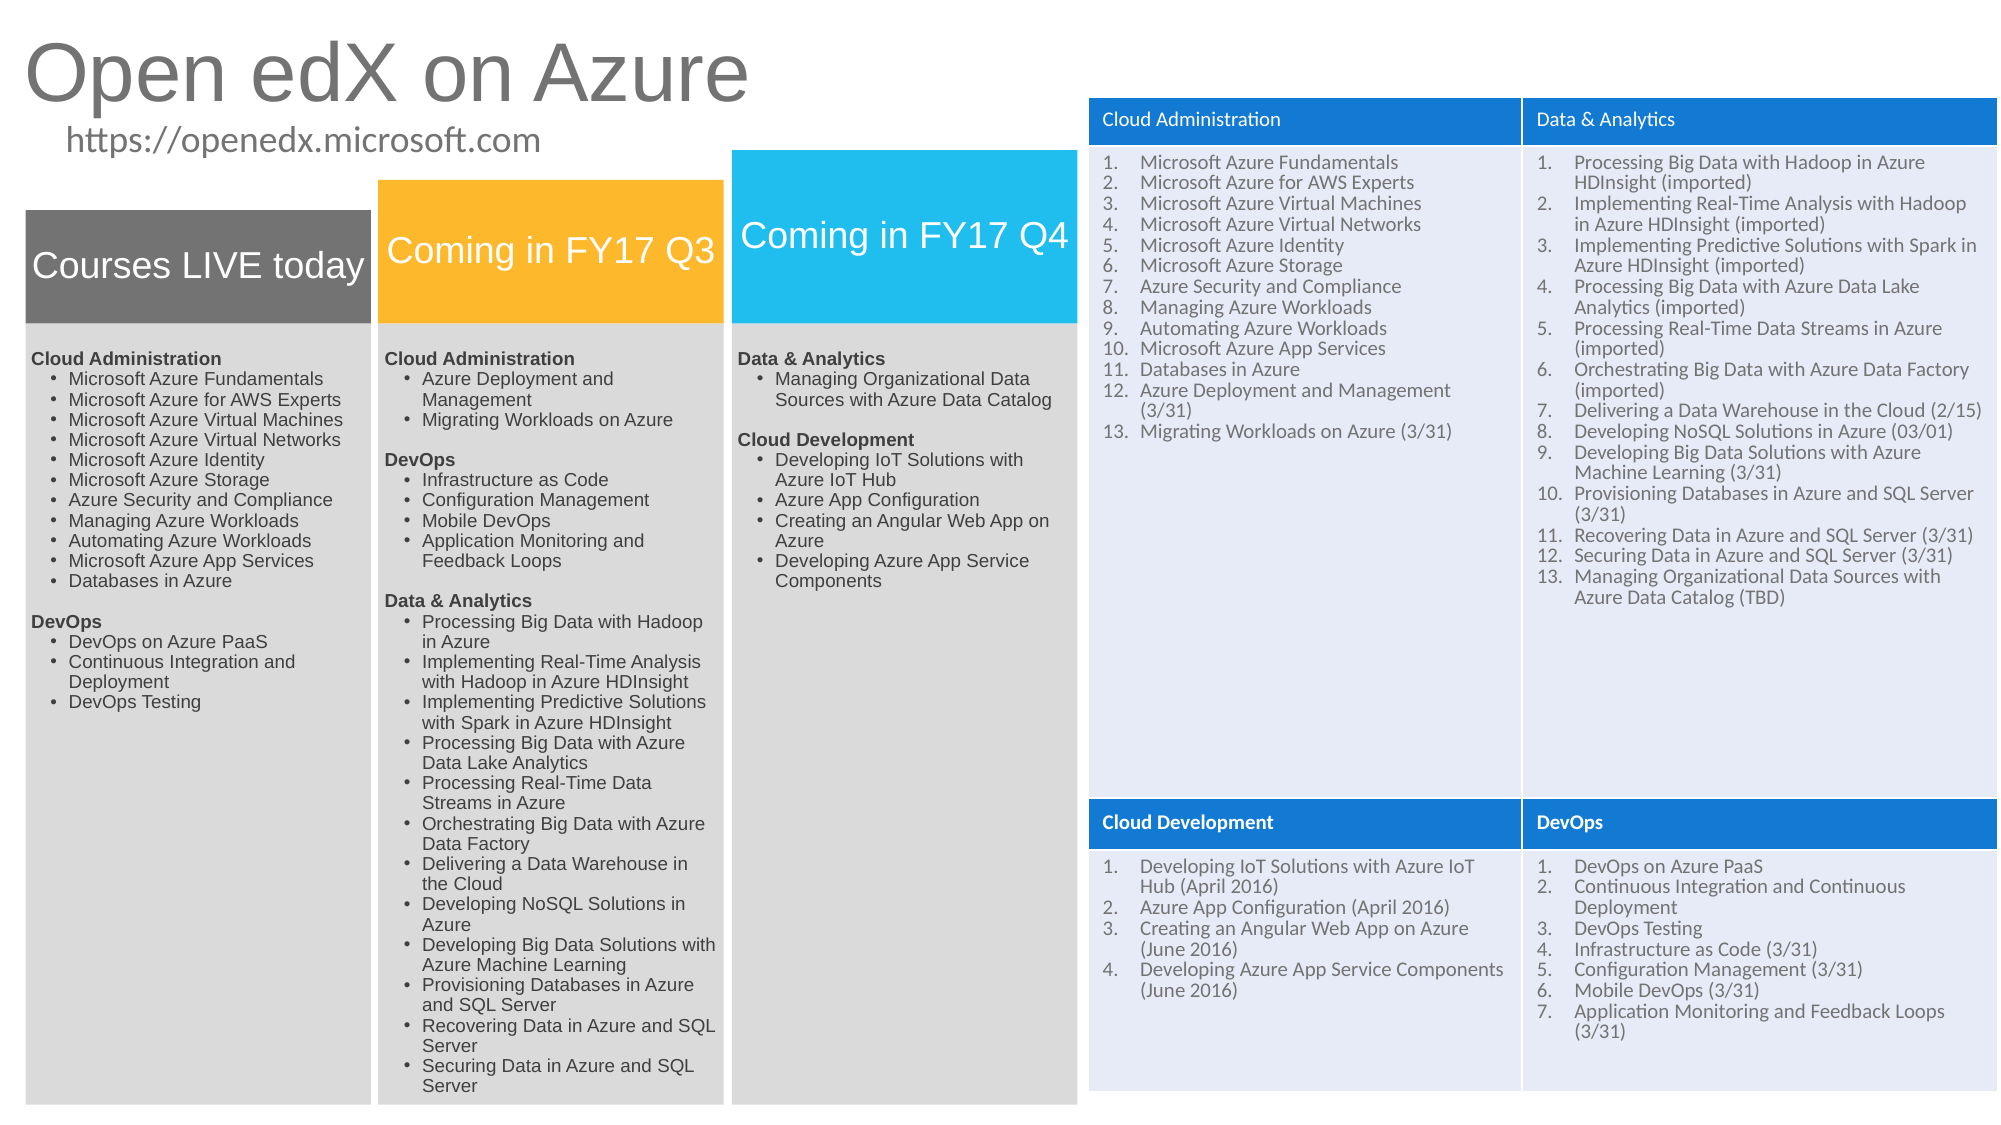

# Open edX on Azure
Full FY17 Course Catalog
| Cloud Administration | Data & Analytics |
| --- | --- |
| Microsoft Azure Fundamentals Microsoft Azure for AWS Experts Microsoft Azure Virtual Machines Microsoft Azure Virtual Networks Microsoft Azure Identity Microsoft Azure Storage Azure Security and Compliance Managing Azure Workloads Automating Azure Workloads Microsoft Azure App Services Databases in Azure Azure Deployment and Management (3/31) Migrating Workloads on Azure (3/31) | Processing Big Data with Hadoop in Azure HDInsight (imported) Implementing Real-Time Analysis with Hadoop in Azure HDInsight (imported) Implementing Predictive Solutions with Spark in Azure HDInsight (imported) Processing Big Data with Azure Data Lake Analytics (imported) Processing Real-Time Data Streams in Azure (imported) Orchestrating Big Data with Azure Data Factory (imported) Delivering a Data Warehouse in the Cloud (2/15) Developing NoSQL Solutions in Azure (03/01) Developing Big Data Solutions with Azure Machine Learning (3/31) Provisioning Databases in Azure and SQL Server (3/31) Recovering Data in Azure and SQL Server (3/31) Securing Data in Azure and SQL Server (3/31) Managing Organizational Data Sources with Azure Data Catalog (TBD) |
| Cloud Development | DevOps |
| Developing IoT Solutions with Azure IoT Hub (April 2016) Azure App Configuration (April 2016) Creating an Angular Web App on Azure (June 2016) Developing Azure App Service Components (June 2016) | DevOps on Azure PaaS Continuous Integration and Continuous Deployment DevOps Testing Infrastructure as Code (3/31) Configuration Management (3/31) Mobile DevOps (3/31) Application Monitoring and Feedback Loops (3/31) |
https://openedx.microsoft.com
Coming in FY17 Q4
Coming in FY17 Q3
Courses LIVE today

Cloud Administration
Microsoft Azure Fundamentals
Microsoft Azure for AWS Experts
Microsoft Azure Virtual Machines
Microsoft Azure Virtual Networks
Microsoft Azure Identity
Microsoft Azure Storage
Azure Security and Compliance
Managing Azure Workloads
Automating Azure Workloads
Microsoft Azure App Services
Databases in Azure

DevOps
DevOps on Azure PaaS
Continuous Integration and Deployment
DevOps Testing
Cloud Administration
Azure Deployment and Management
Migrating Workloads on Azure

DevOps
Infrastructure as Code
Configuration Management
Mobile DevOps
Application Monitoring and Feedback Loops

Data & Analytics
Processing Big Data with Hadoop in Azure
Implementing Real-Time Analysis with Hadoop in Azure HDInsight
Implementing Predictive Solutions with Spark in Azure HDInsight
Processing Big Data with Azure Data Lake Analytics
Processing Real-Time Data Streams in Azure
Orchestrating Big Data with Azure Data Factory
Delivering a Data Warehouse in the Cloud
Developing NoSQL Solutions in Azure
Developing Big Data Solutions with Azure Machine Learning
Provisioning Databases in Azure and SQL Server
Recovering Data in Azure and SQL Server
Securing Data in Azure and SQL Server
Data & Analytics
Managing Organizational Data Sources with Azure Data Catalog

Cloud Development
Developing IoT Solutions with Azure IoT Hub
Azure App Configuration
Creating an Angular Web App on Azure
Developing Azure App Service Components
2